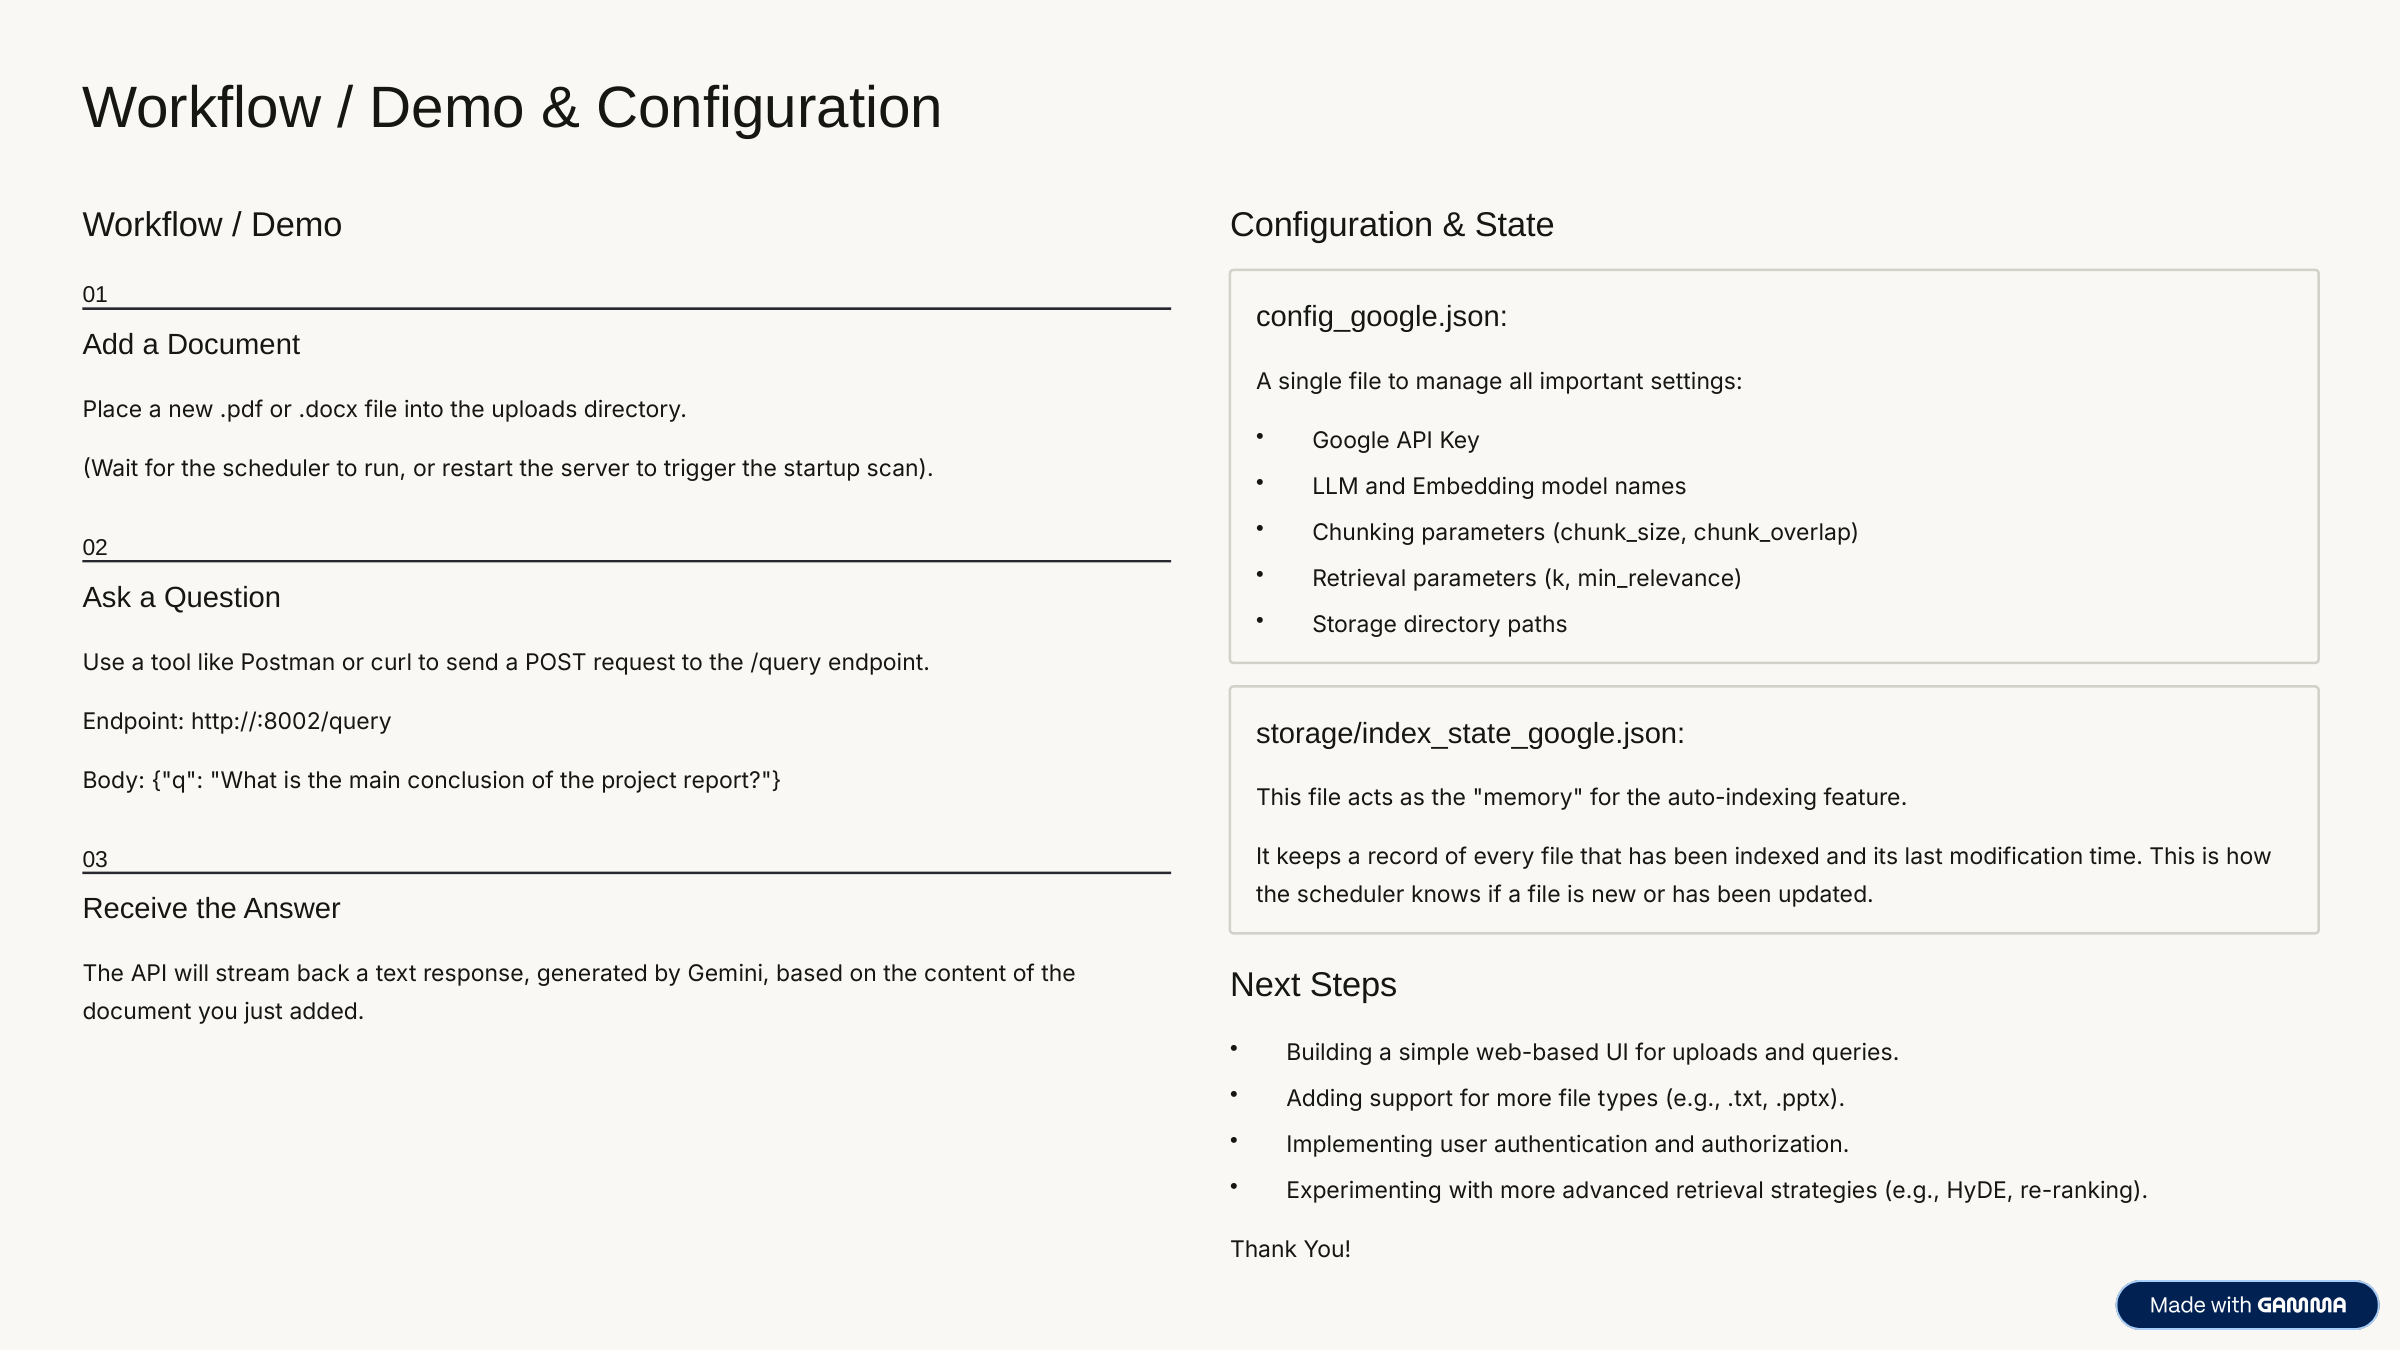

Workflow / Demo & Configuration
Workflow / Demo
Configuration & State
01

config_google.json:

Add a Document
A single file to manage all important settings:
Place a new .pdf or .docx file into the uploads directory.
Google API Key
(Wait for the scheduler to run, or restart the server to trigger the startup scan).
LLM and Embedding model names
Chunking parameters (chunk_size, chunk_overlap)
02
Retrieval parameters (k, min_relevance)

Ask a Question
Storage directory paths
Use a tool like Postman or curl to send a POST request to the /query endpoint.

Endpoint: http://:8002/query
storage/index_state_google.json:
Body: {"q": "What is the main conclusion of the project report?"}
This file acts as the "memory" for the auto-indexing feature.
It keeps a record of every file that has been indexed and its last modification time. This is how the scheduler knows if a file is new or has been updated.
03

Receive the Answer
The API will stream back a text response, generated by Gemini, based on the content of the document you just added.
Next Steps
Building a simple web-based UI for uploads and queries.
Adding support for more file types (e.g., .txt, .pptx).
Implementing user authentication and authorization.
Experimenting with more advanced retrieval strategies (e.g., HyDE, re-ranking).
Thank You!